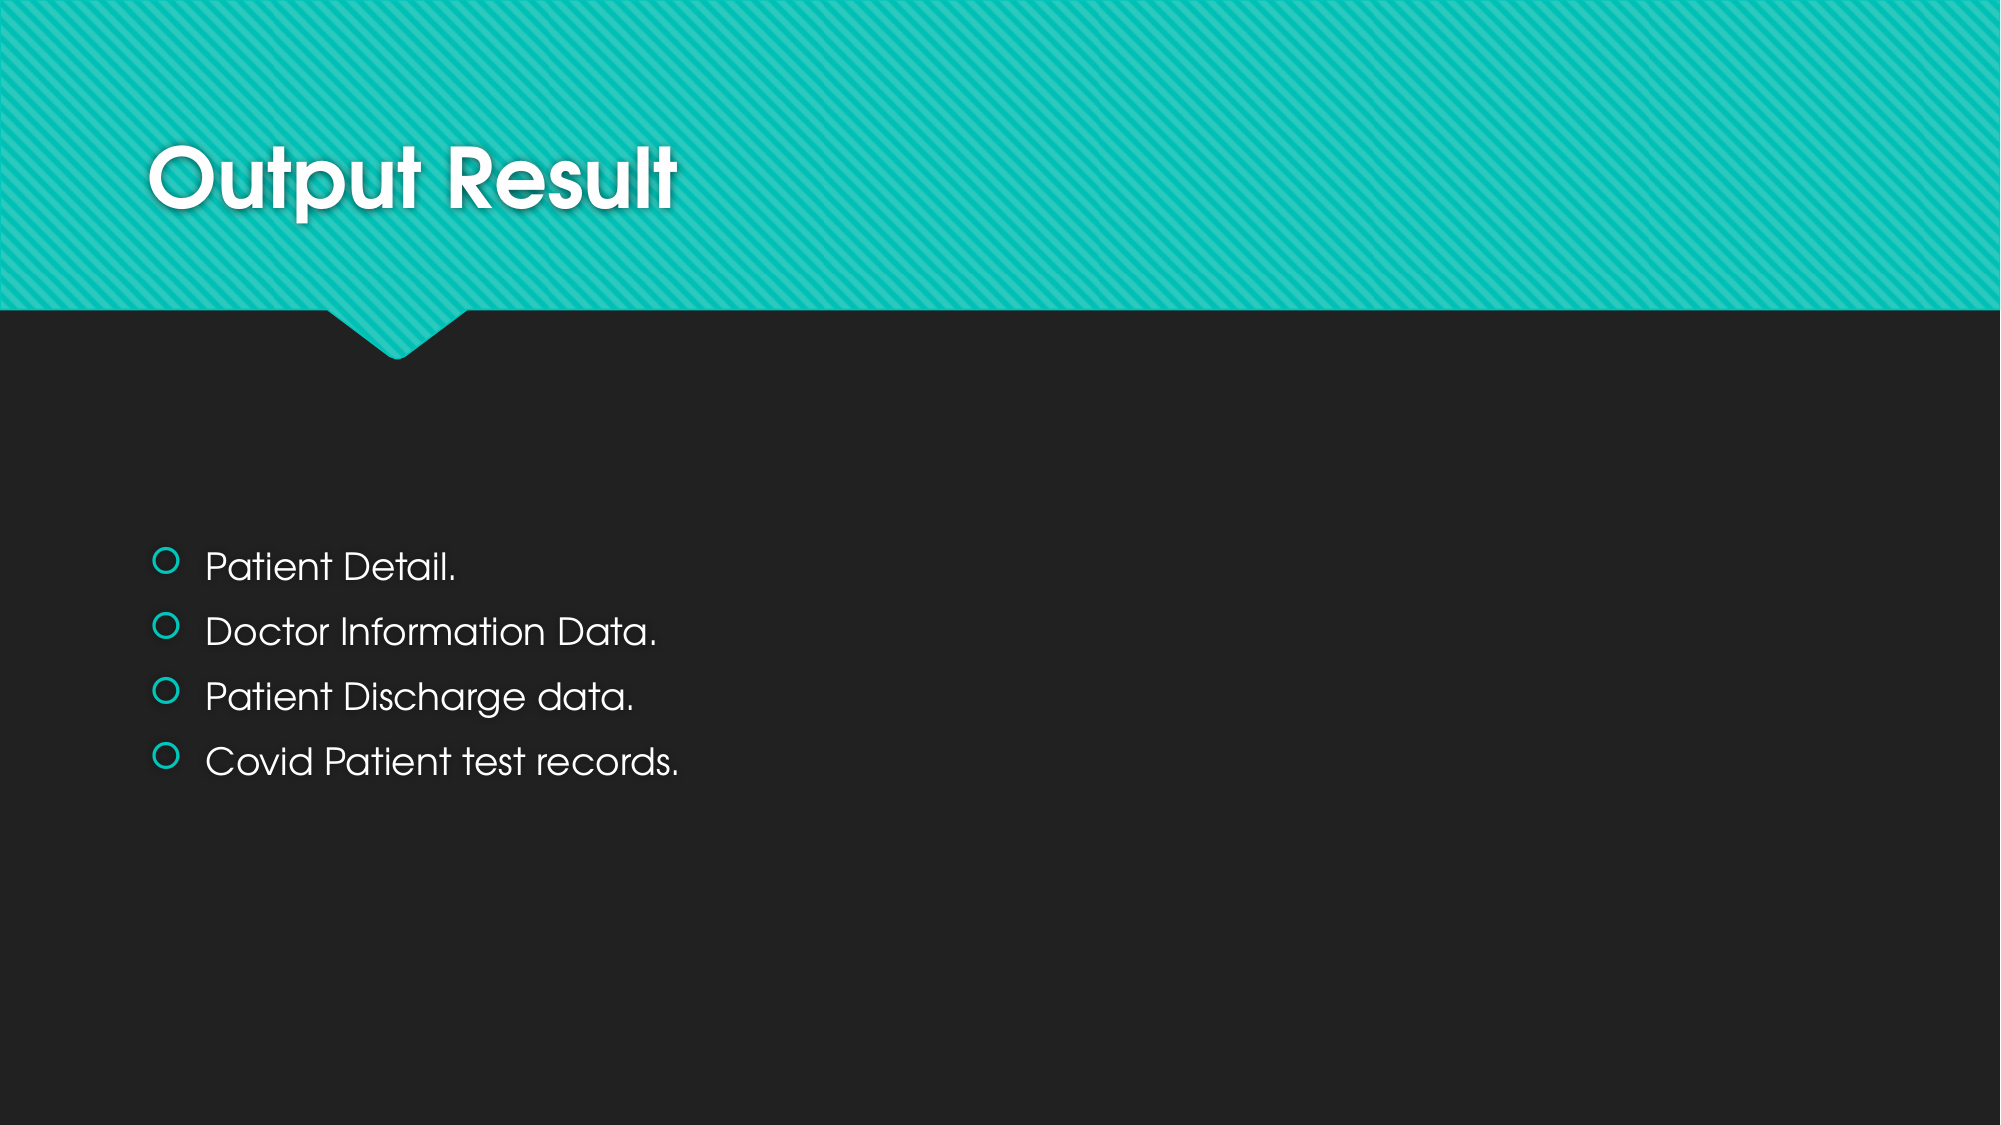

# Output Result
Patient Detail.
Doctor Information Data.
Patient Discharge data.
Covid Patient test records.